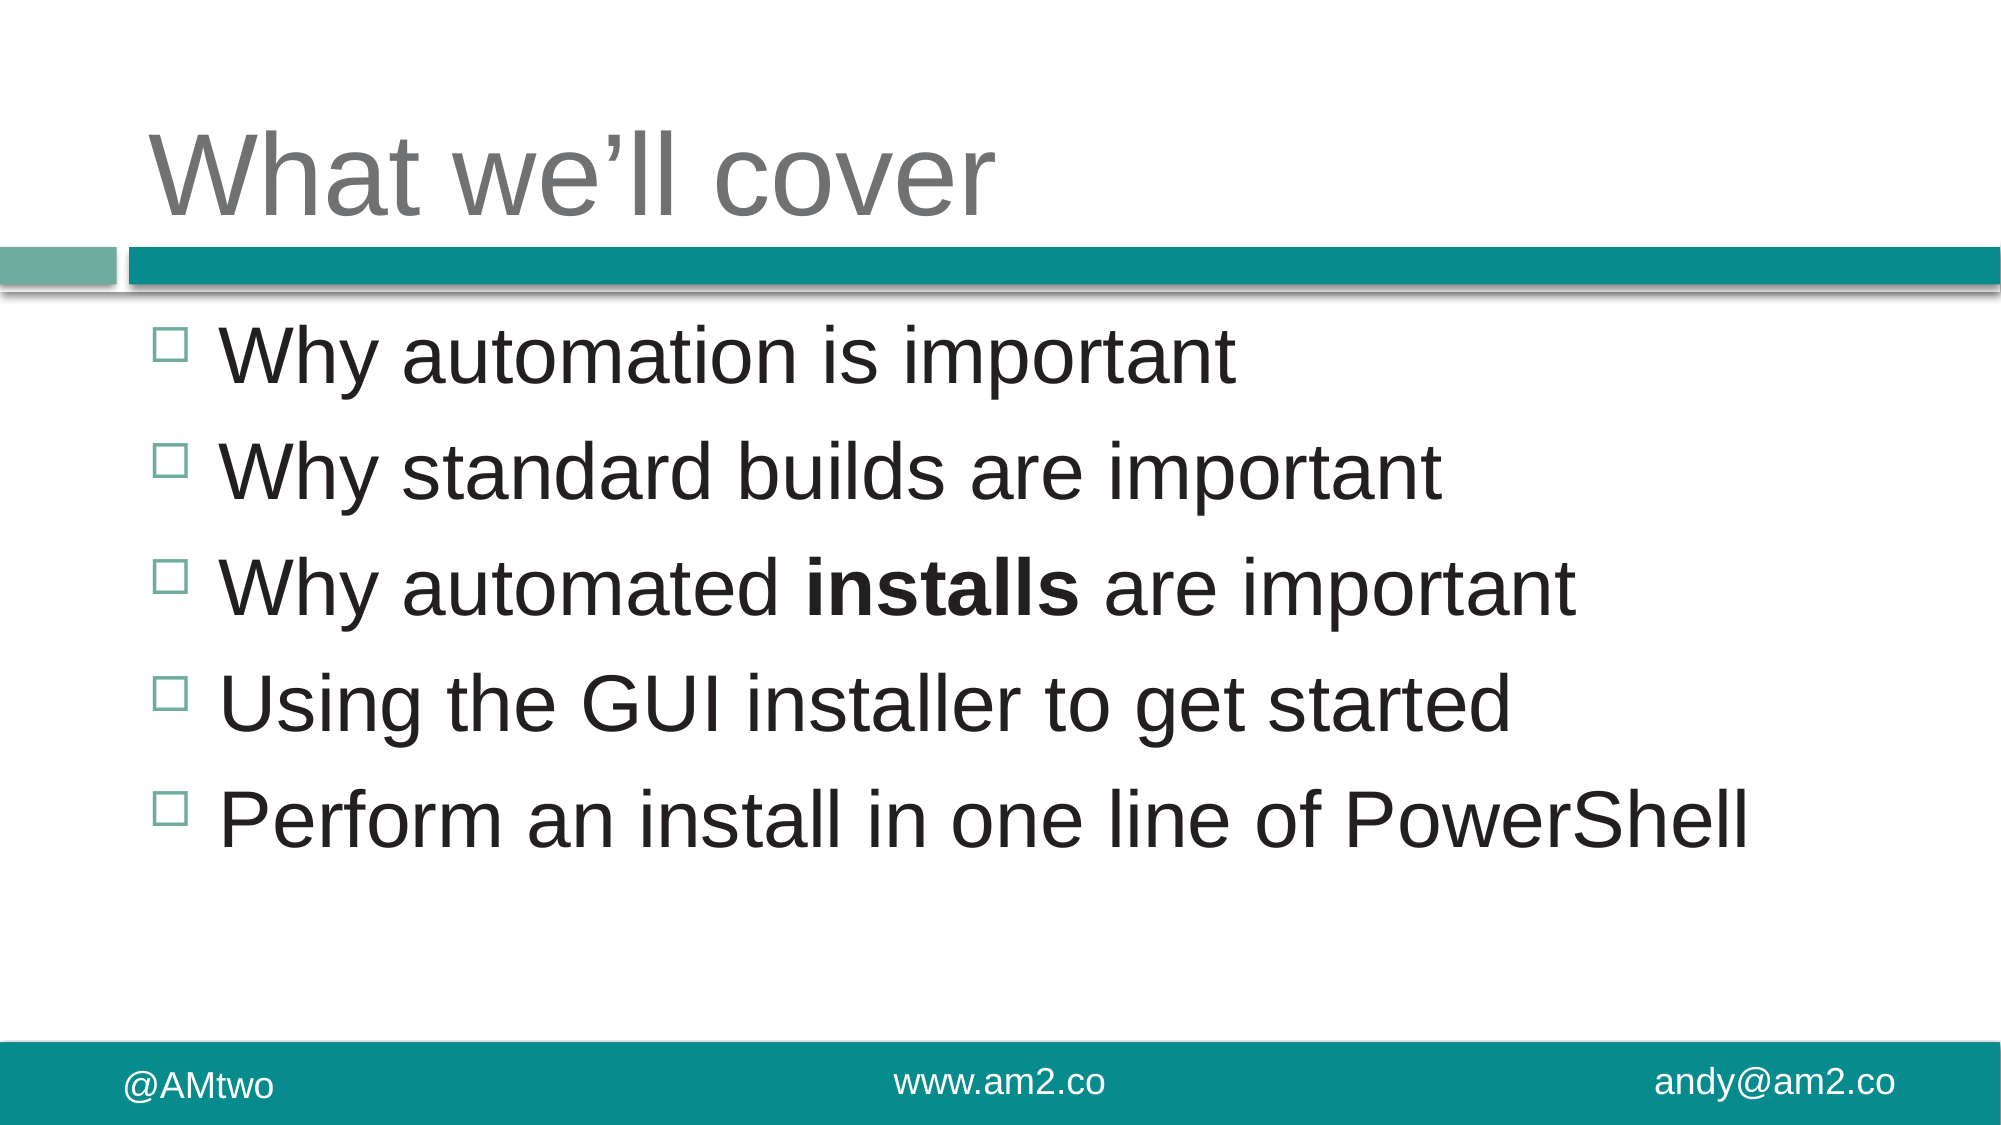

# What we’ll cover
Why automation is important
Why standard builds are important
Why automated installs are important
Using the GUI installer to get started
Perform an install in one line of PowerShell